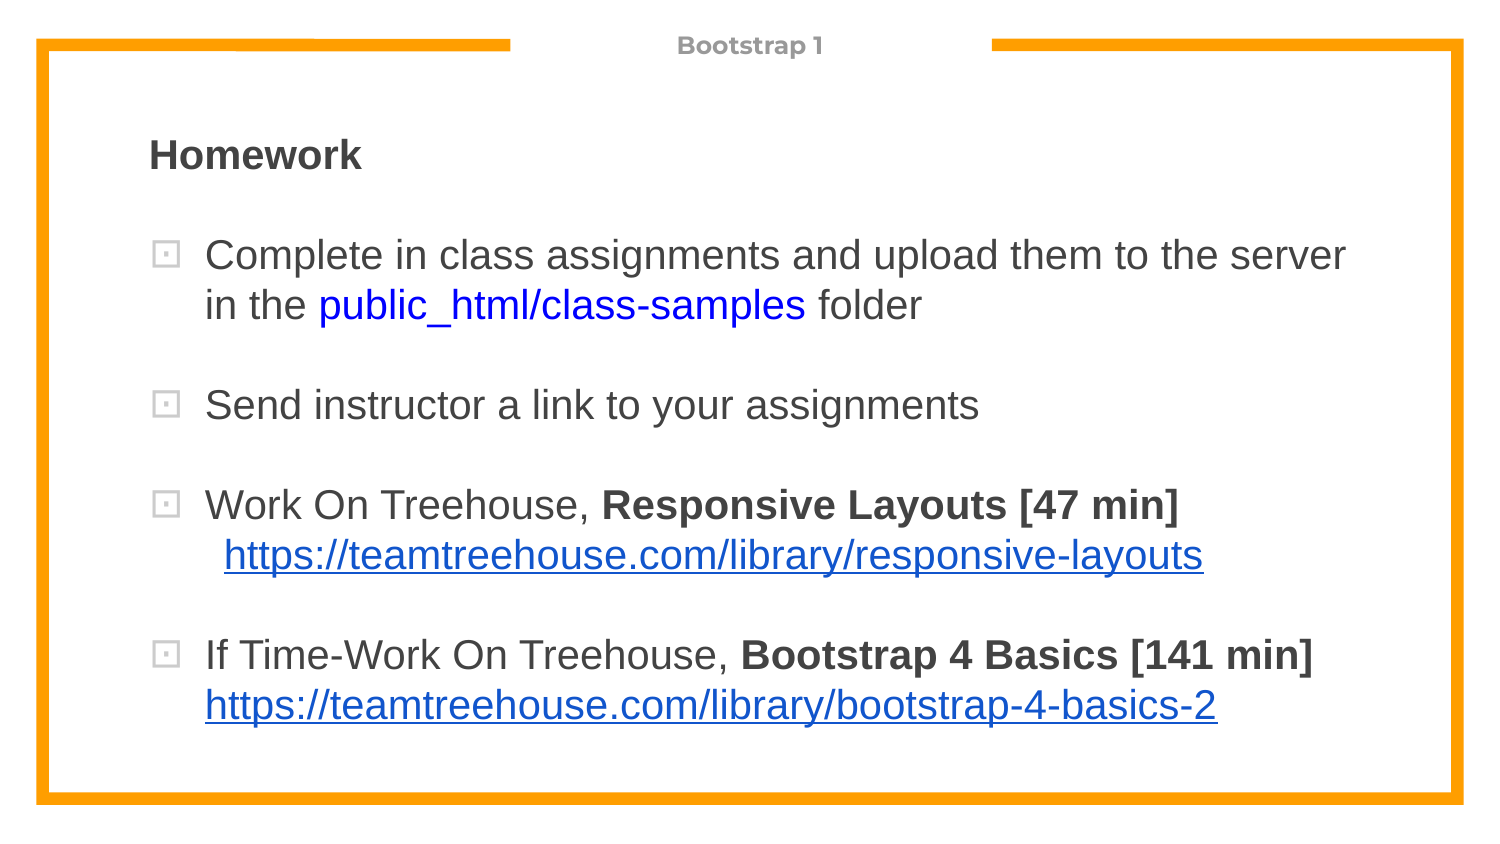

# Bootstrap 1
Homework

Complete in class assignments and upload them to the server in the public_html/class-samples folder

Send instructor a link to your assignments

Work On Treehouse, Responsive Layouts [47 min]
https://teamtreehouse.com/library/responsive-layouts

If Time-Work On Treehouse, Bootstrap 4 Basics [141 min] https://teamtreehouse.com/library/bootstrap-4-basics-2